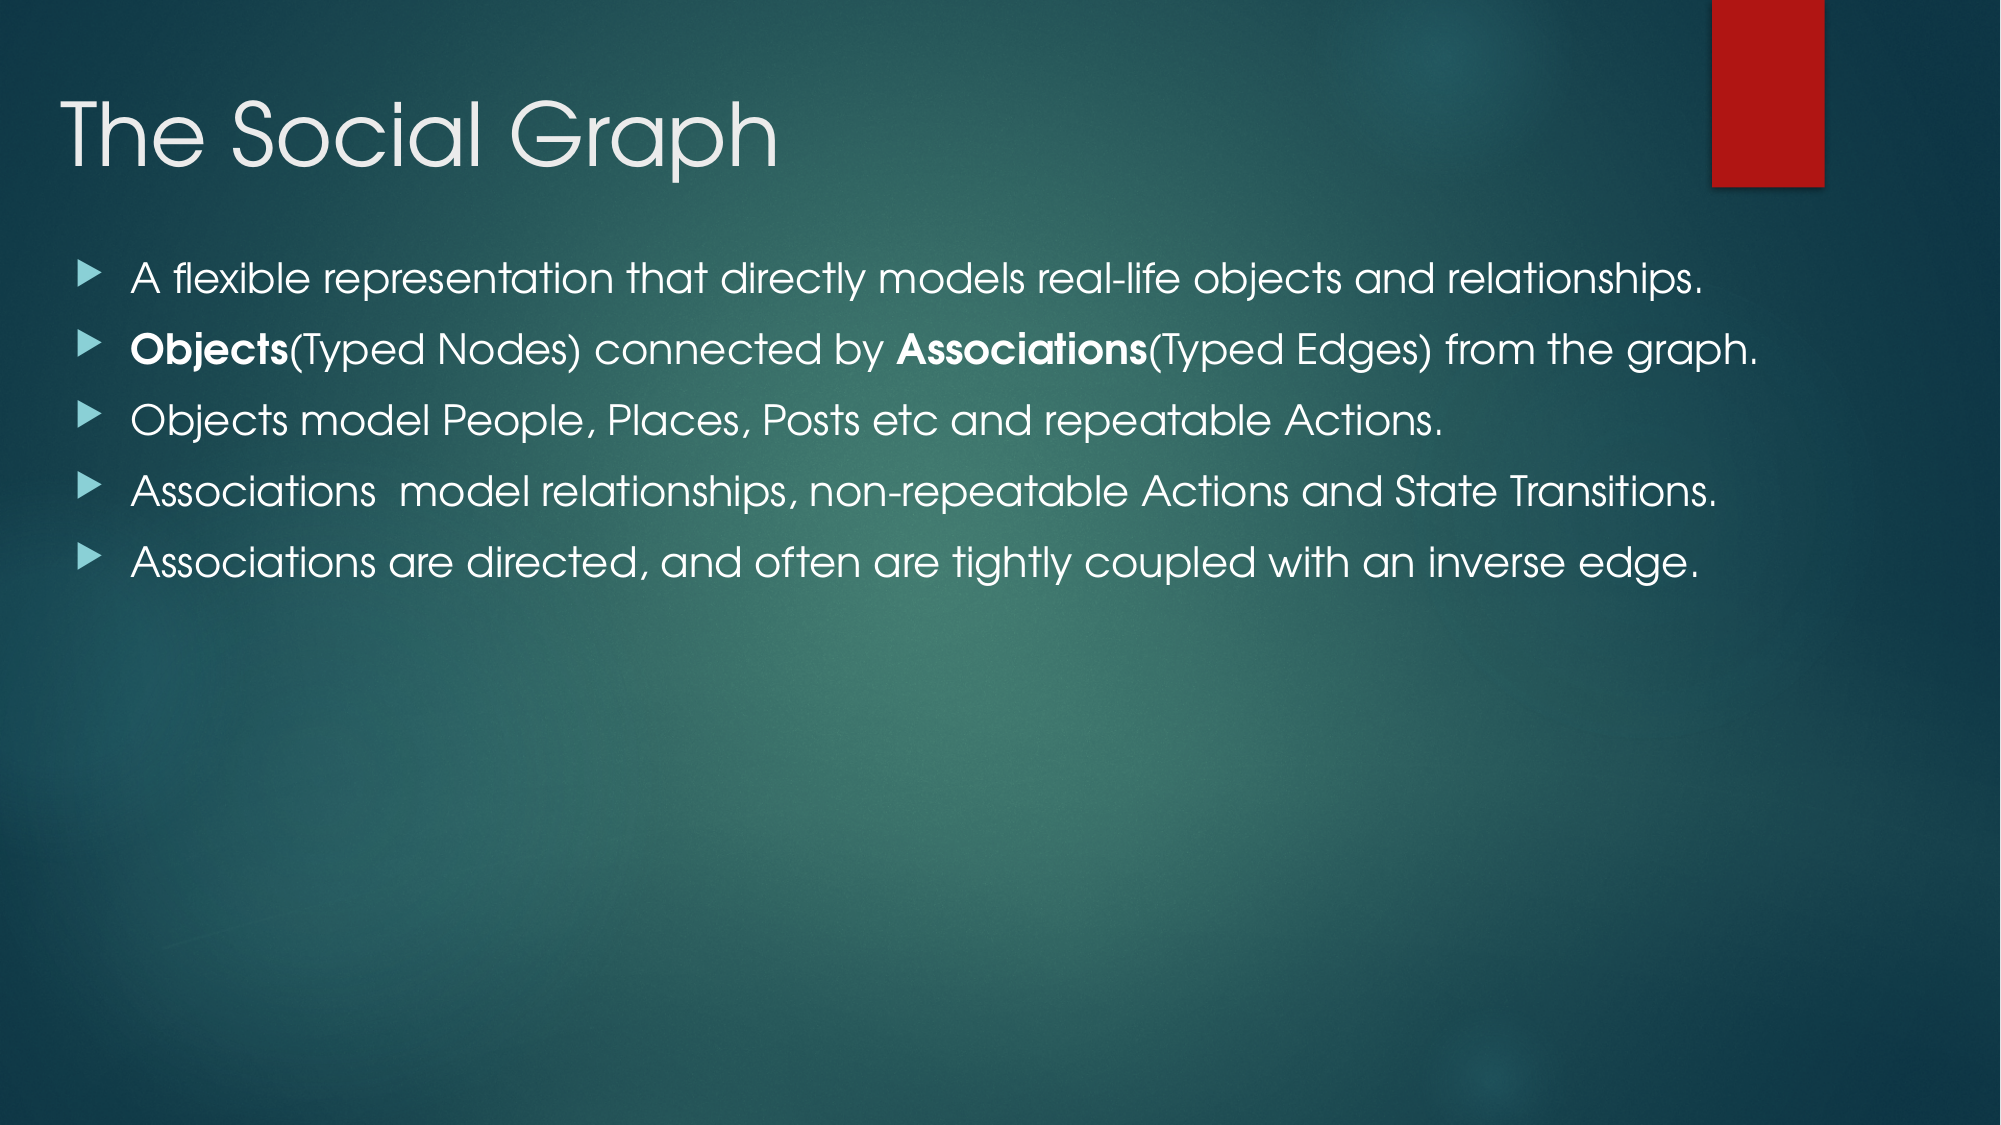

# The Social Graph

A flexible representation that directly models real-life objects and relationships.
Objects(Typed Nodes) connected by Associations(Typed Edges) from the graph.
Objects model People, Places, Posts etc and repeatable Actions.
Associations  model relationships, non-repeatable Actions and State Transitions.
Associations are directed, and often are tightly coupled with an inverse edge.